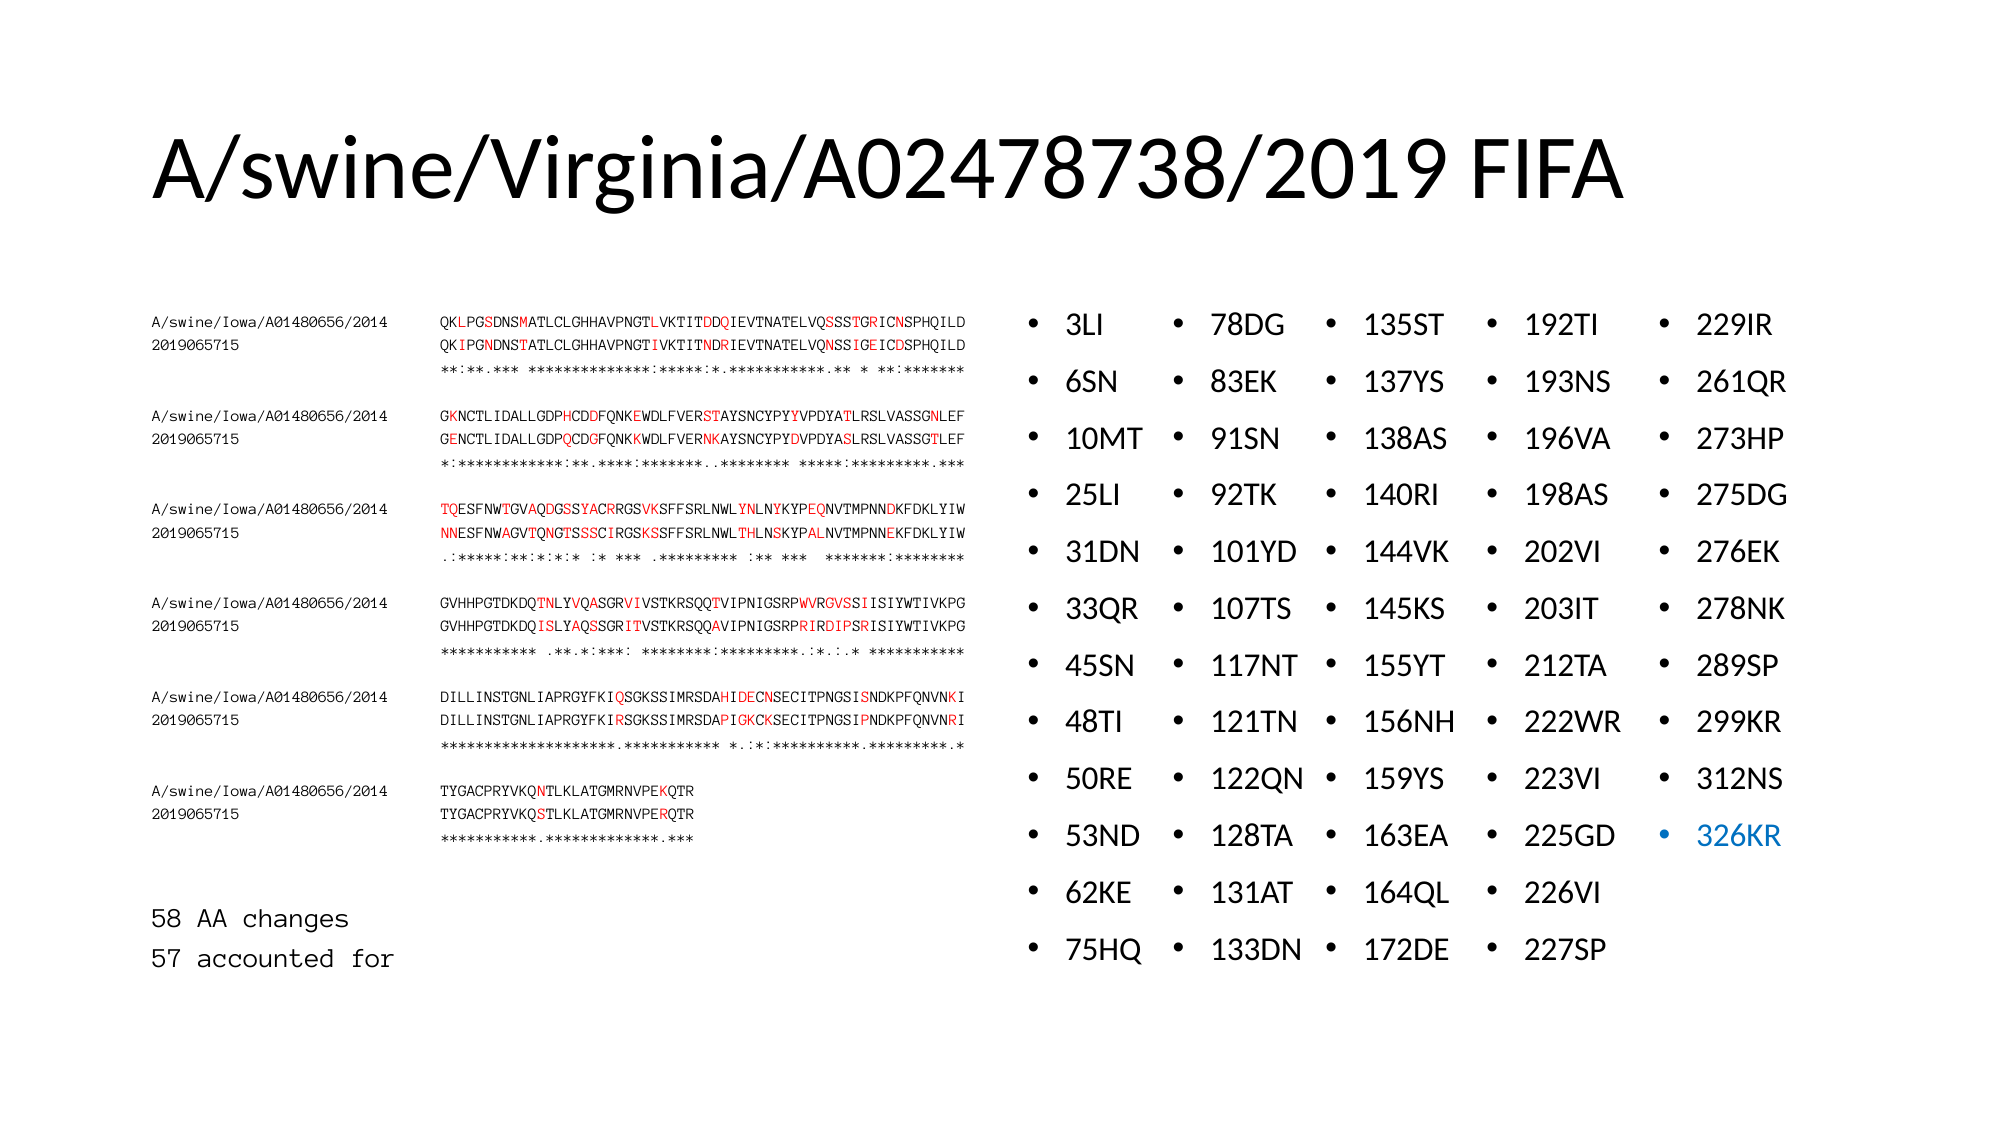

# A/swine/Virginia/A02478738/2019 FIFA
A/swine/Iowa/A01480656/2014      QKLPGSDNSMATLCLGHHAVPNGTLVKTITDDQIEVTNATELVQSSSTGRICNSPHQILD
2019065715                       QKIPGNDNSTATLCLGHHAVPNGTIVKTITNDRIEVTNATELVQNSSIGEICDSPHQILD
                                 **:**.*** **************:*****:*.***********.** * **:*******

A/swine/Iowa/A01480656/2014      GKNCTLIDALLGDPHCDDFQNKEWDLFVERSTAYSNCYPYYVPDYATLRSLVASSGNLEF
2019065715                       GENCTLIDALLGDPQCDGFQNKKWDLFVERNKAYSNCYPYDVPDYASLRSLVASSGTLEF
                                 *:************:**.****:*******..******** *****:*********.***

A/swine/Iowa/A01480656/2014      TQESFNWTGVAQDGSSYACRRGSVKSFFSRLNWLYNLNYKYPEQNVTMPNNDKFDKLYIW
2019065715                       NNESFNWAGVTQNGTSSSCIRGSKSSFFSRLNWLTHLNSKYPALNVTMPNNEKFDKLYIW
                                 .:*****:**:*:*:* :* *** .********* :** ***  *******:********

A/swine/Iowa/A01480656/2014      GVHHPGTDKDQTNLYVQASGRVIVSTKRSQQTVIPNIGSRPWVRGVSSIISIYWTIVKPG
2019065715                       GVHHPGTDKDQISLYAQSSGRITVSTKRSQQAVIPNIGSRPRIRDIPSRISIYWTIVKPG
                                 *********** .**.*:***: ********:*********.:*.:.* ***********

A/swine/Iowa/A01480656/2014      DILLINSTGNLIAPRGYFKIQSGKSSIMRSDAHIDECNSECITPNGSISNDKPFQNVNKI
2019065715                       DILLINSTGNLIAPRGYFKIRSGKSSIMRSDAPIGKCKSECITPNGSIPNDKPFQNVNRI
                                 ********************.*********** *.:*:**********.*********.*

A/swine/Iowa/A01480656/2014      TYGACPRYVKQNTLKLATGMRNVPEKQTR
2019065715                       TYGACPRYVKQSTLKLATGMRNVPERQTR
                                 ***********.*************.***

58 AA changes
57 accounted for
3LI
6SN
10MT
25LI
31DN
33QR
45SN
48TI
50RE
53ND
62KE
75HQ

78DG
83EK
91SN
92TK
101YD
107TS
117NT
121TN
122QN
128TA
131AT
133DN

135ST
137YS
138AS
140RI
144VK
145KS
155YT
156NH
159YS
163EA
164QL
172DE

192TI
193NS
196VA
198AS
202VI
203IT
212TA
222WR
223VI
225GD
226VI
227SP

229IR
261QR
273HP
275DG
276EK
278NK
289SP
299KR
312NS
326KR